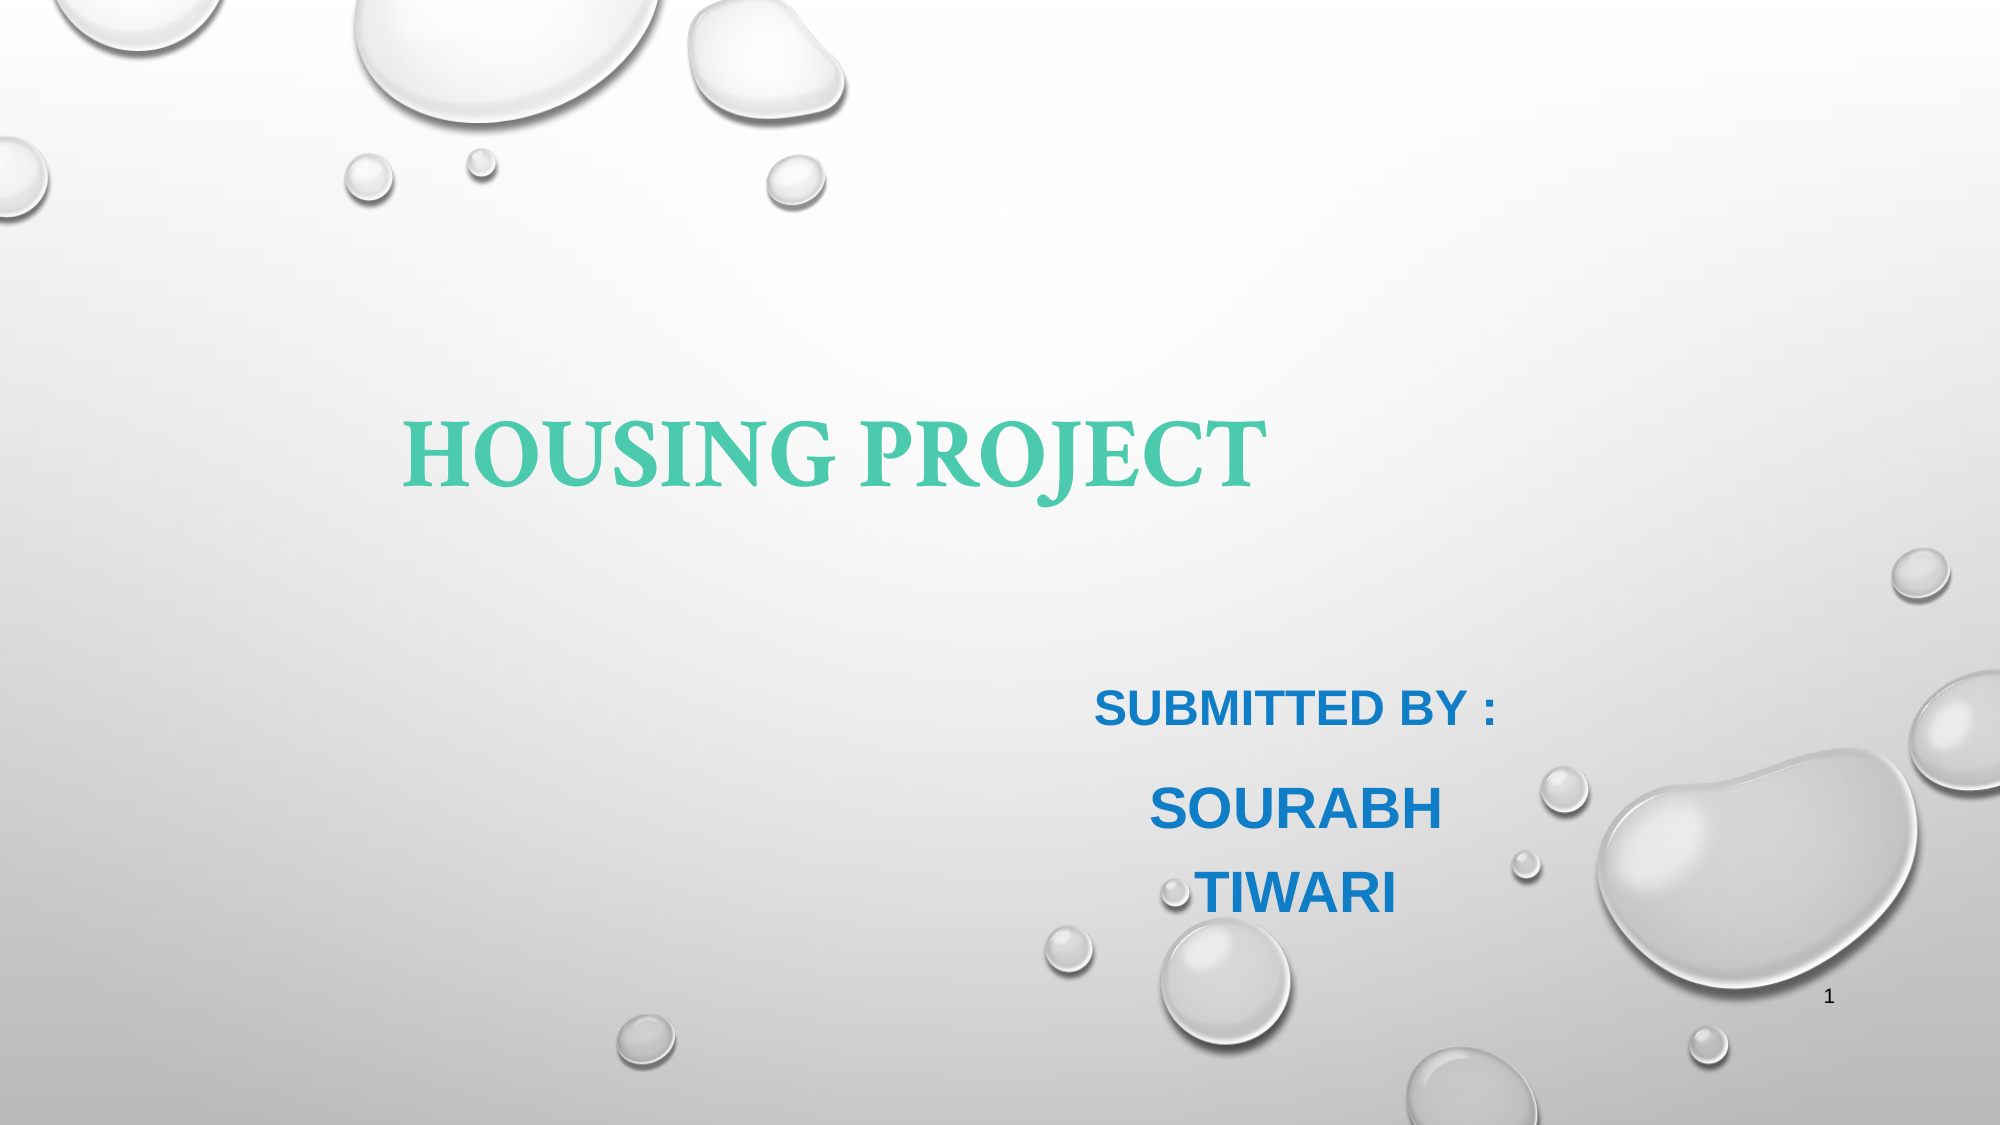

# HOUSING PROJECT
Submitted by :
Sourabh tiwari
1